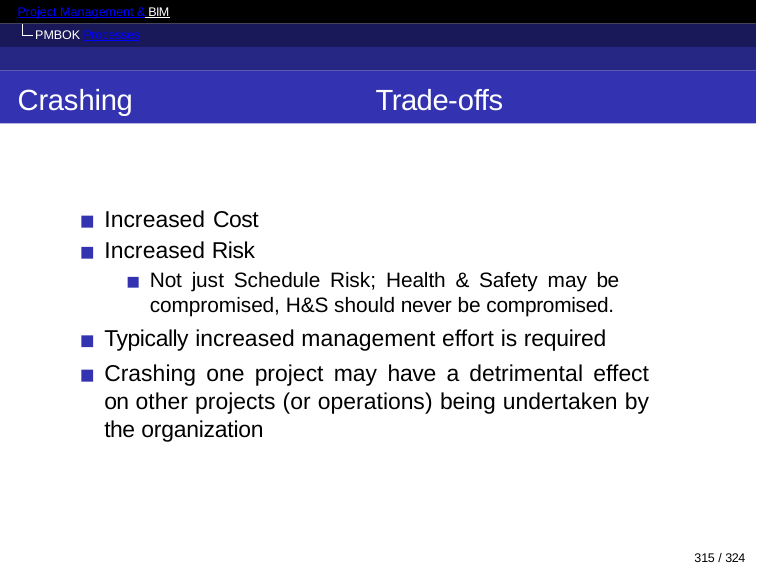

Project Management & BIM PMBOK Processes

Crashing
Trade-offs
Increased Cost Increased Risk
Not just Schedule Risk; Health & Safety may be compromised, H&S should never be compromised.
Typically increased management effort is required
Crashing one project may have a detrimental effect on other projects (or operations) being undertaken by the organization

315 / 324